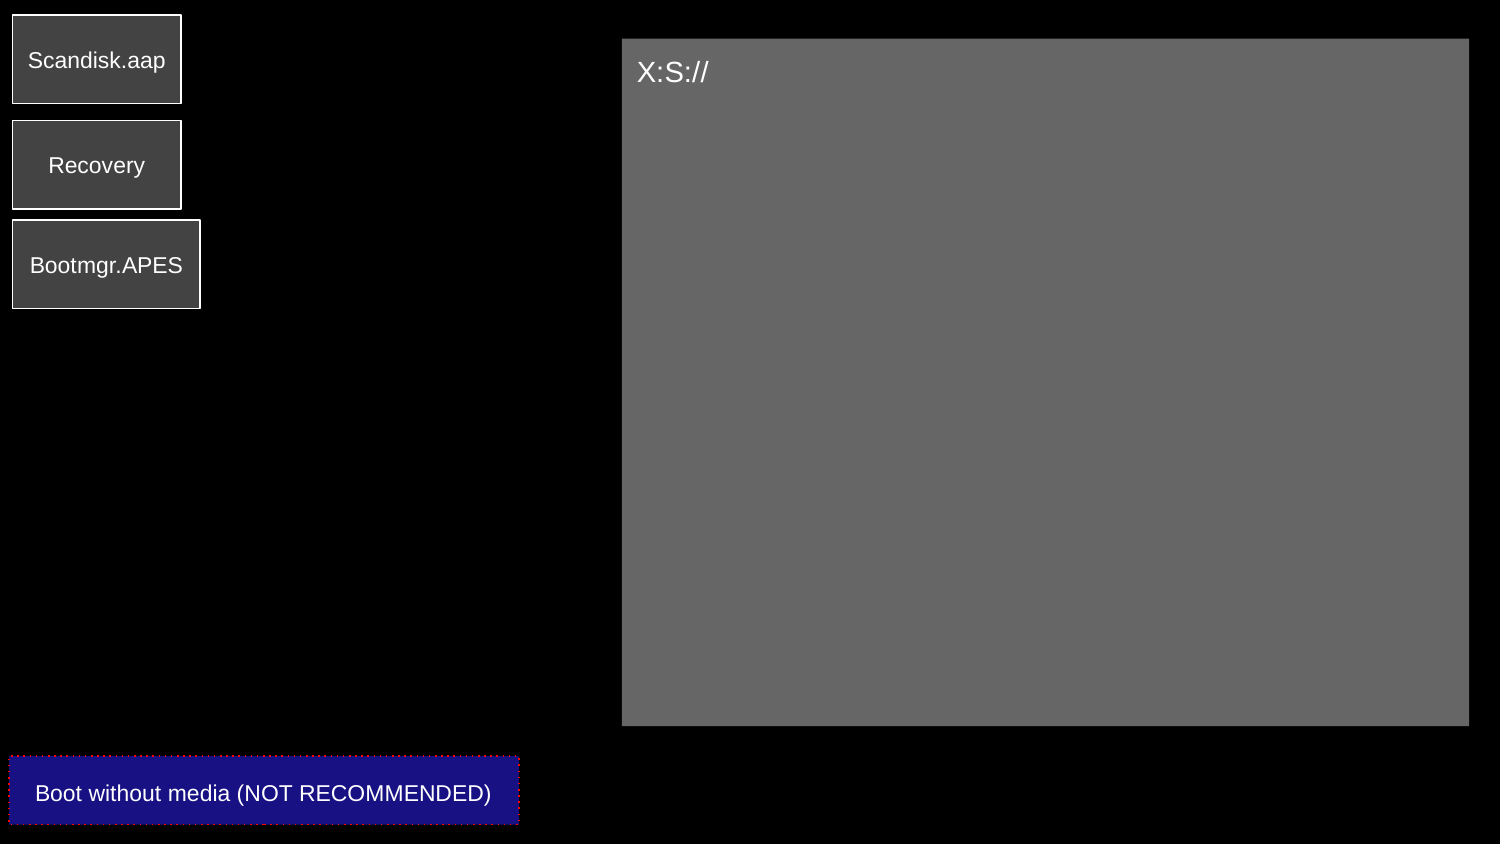

Scandisk.aap
X:S://
Recovery
Bootmgr.APES

Boot without media (NOT RECOMMENDED)